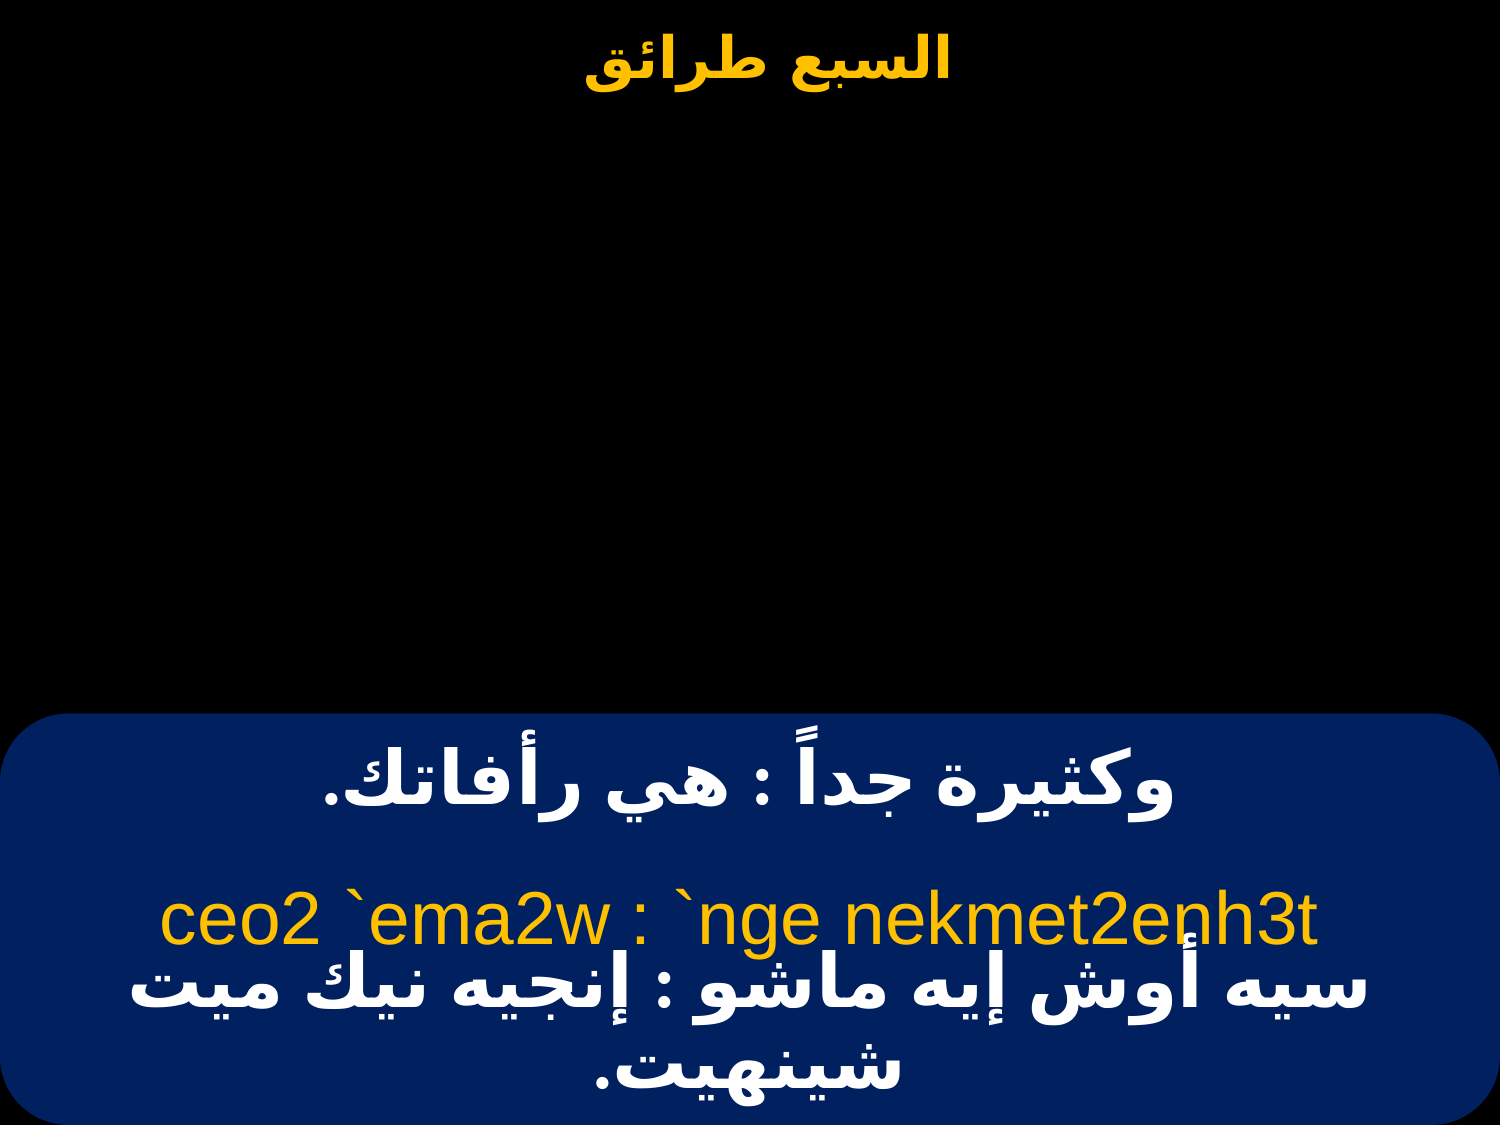

# وكثيرة جداً : هي رأفاتك.
ceo2 `ema2w : `nge nekmet2enh3t
سيه أوش إيه ماشو : إنجيه نيك ميت شينهيت.